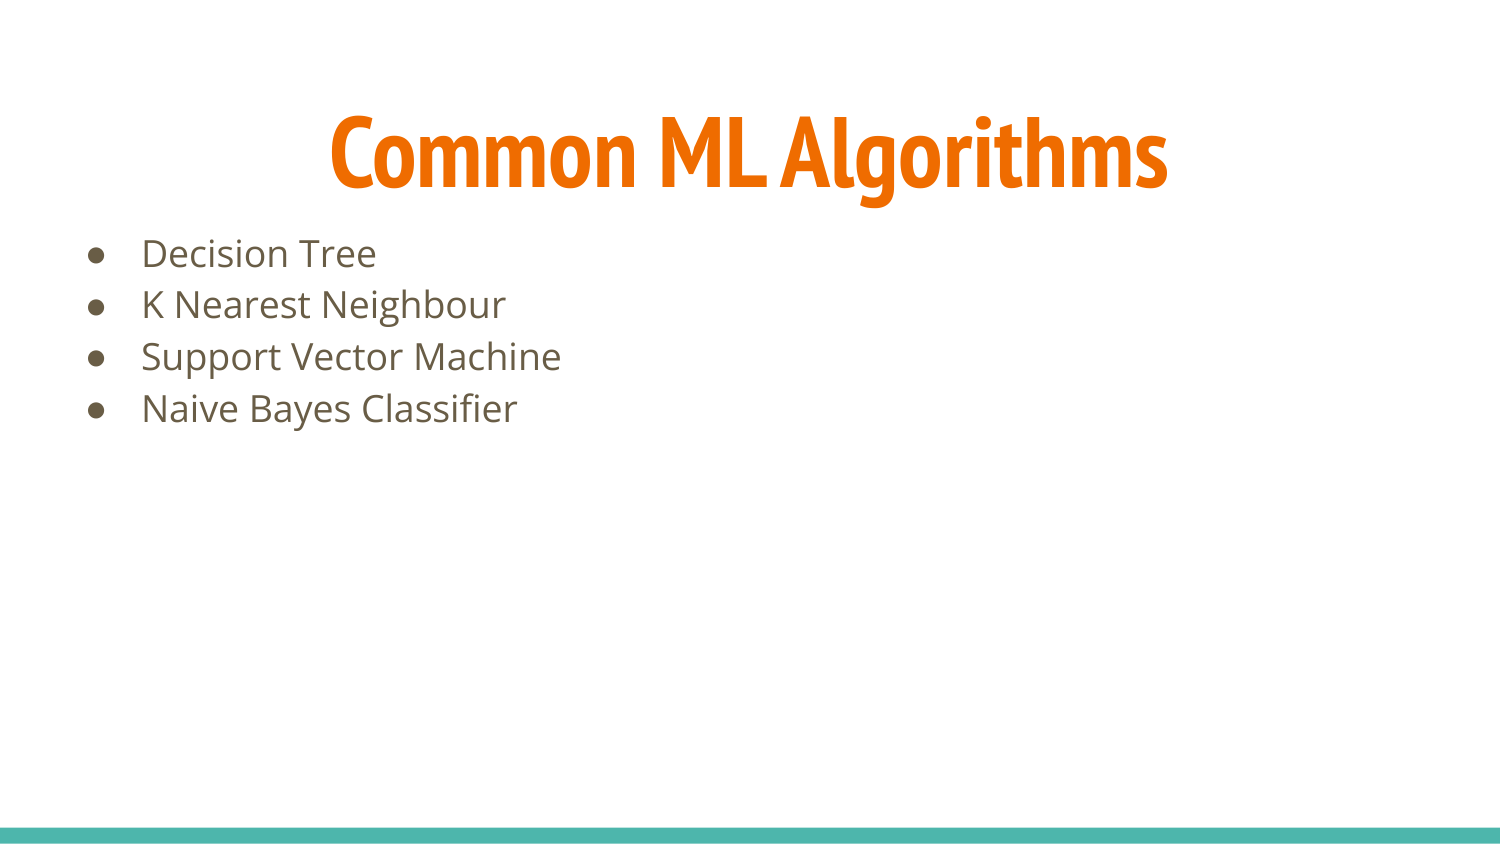

Common ML Algorithms
Decision Tree
K Nearest Neighbour
Support Vector Machine
Naive Bayes Classifier